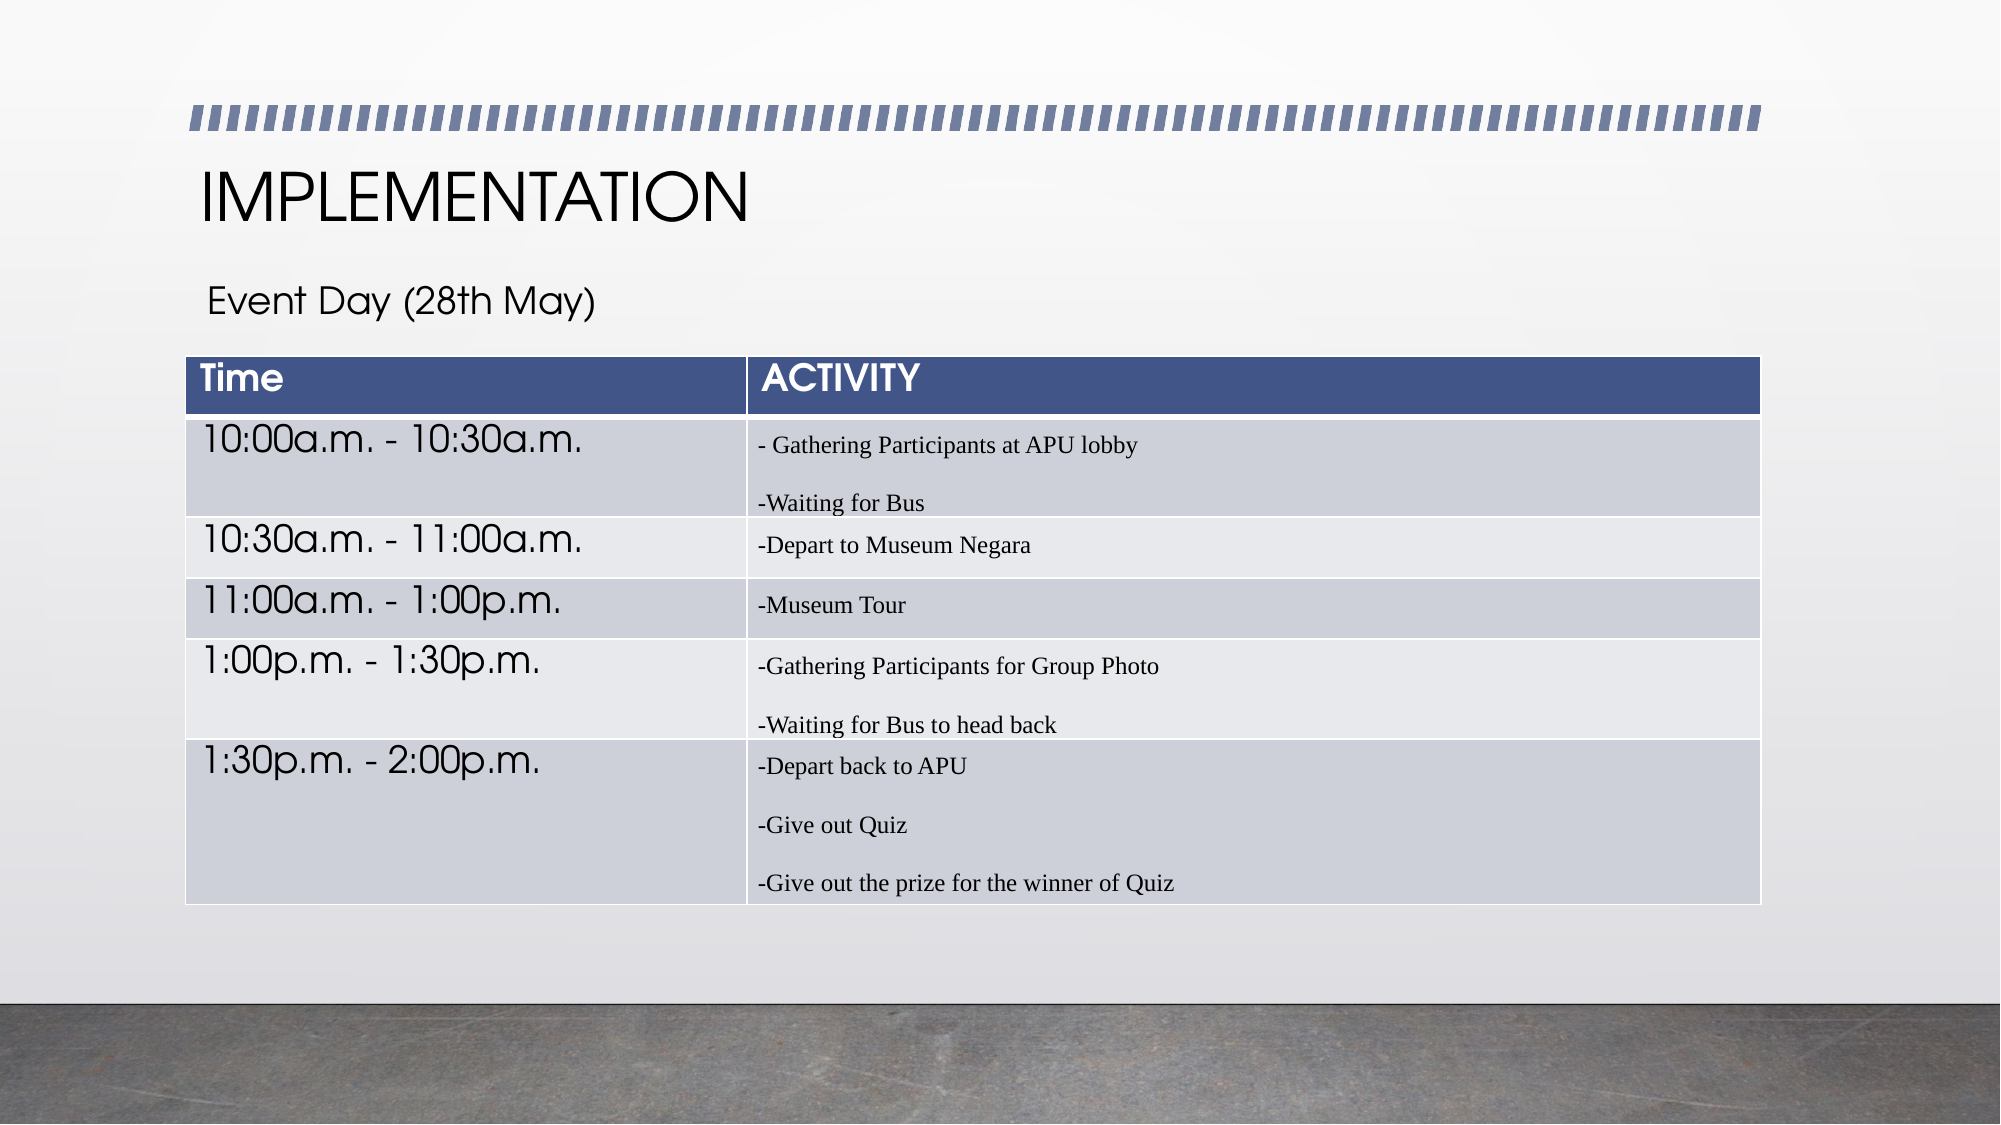

# IMPLEMENTATION
Event Day (28th May)
| Time | ACTIVITY |
| --- | --- |
| 10:00a.m. - 10:30a.m. | - Gathering Participants at APU lobby -Waiting for Bus |
| 10:30a.m. - 11:00a.m. | -Depart to Museum Negara |
| 11:00a.m. - 1:00p.m. | -Museum Tour |
| 1:00p.m. - 1:30p.m. | -Gathering Participants for Group Photo -Waiting for Bus to head back |
| 1:30p.m. - 2:00p.m. | -Depart back to APU -Give out Quiz -Give out the prize for the winner of Quiz |